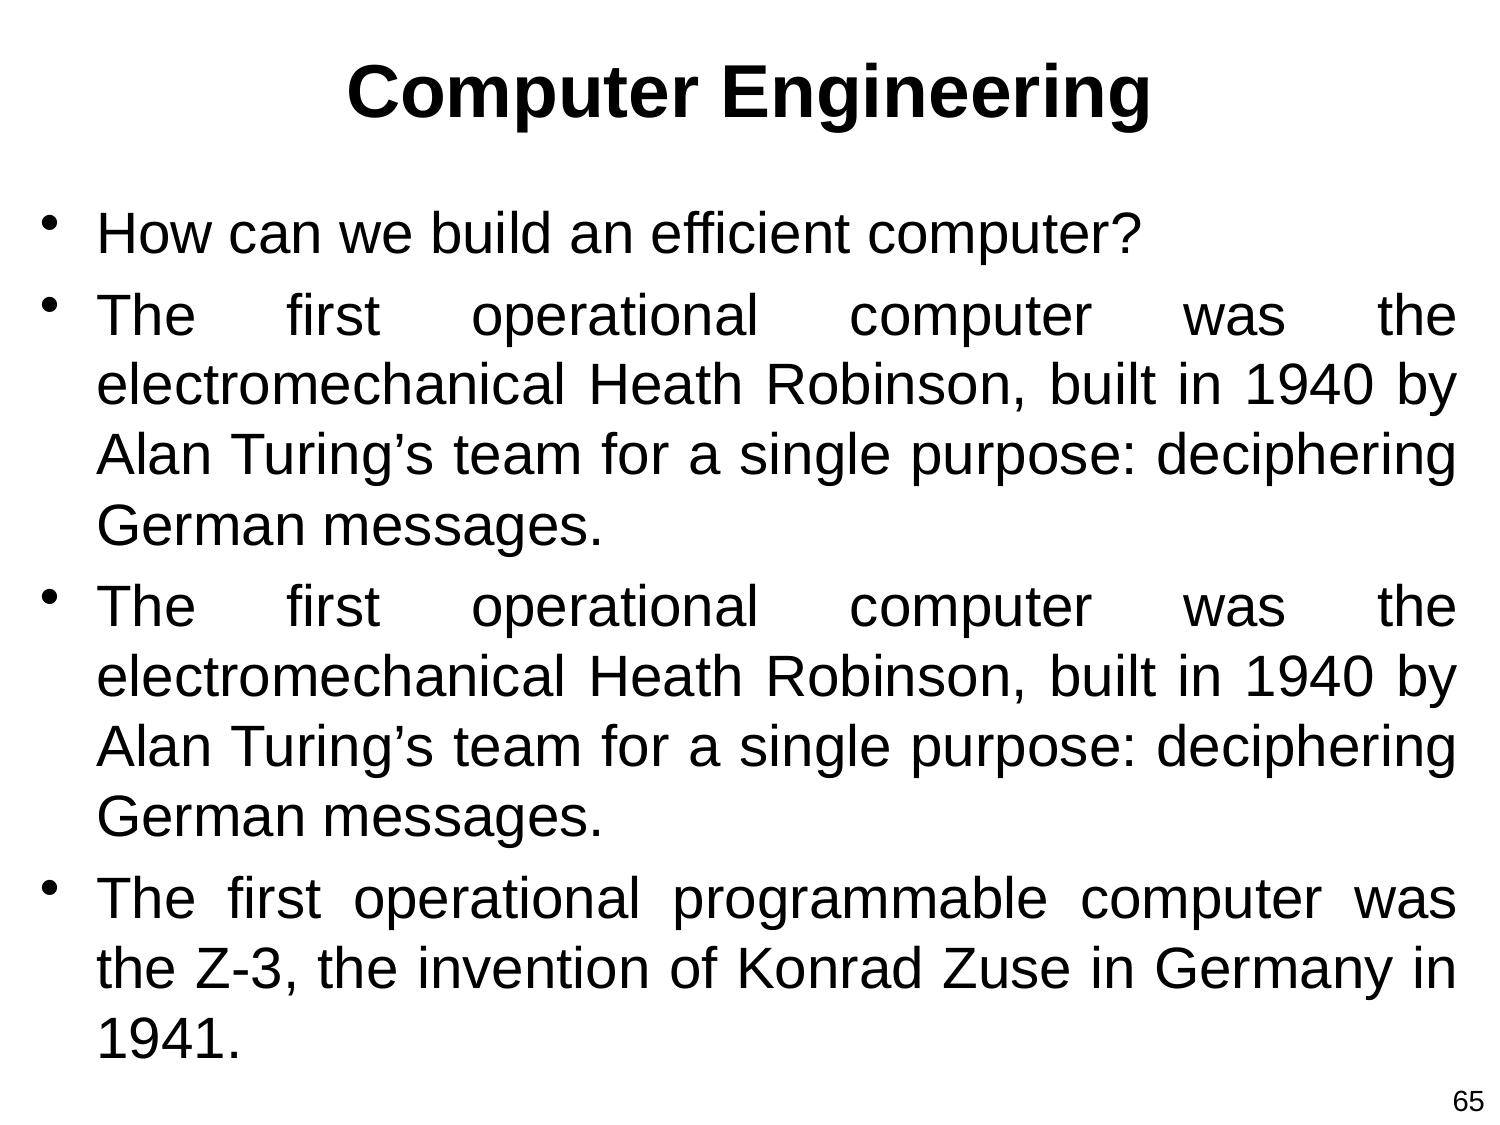

# Computer Engineering
How can we build an efficient computer?
The first operational computer was the electromechanical Heath Robinson, built in 1940 by Alan Turing’s team for a single purpose: deciphering German messages.
The first operational computer was the electromechanical Heath Robinson, built in 1940 by Alan Turing’s team for a single purpose: deciphering German messages.
The first operational programmable computer was the Z-3, the invention of Konrad Zuse in Germany in 1941.
65